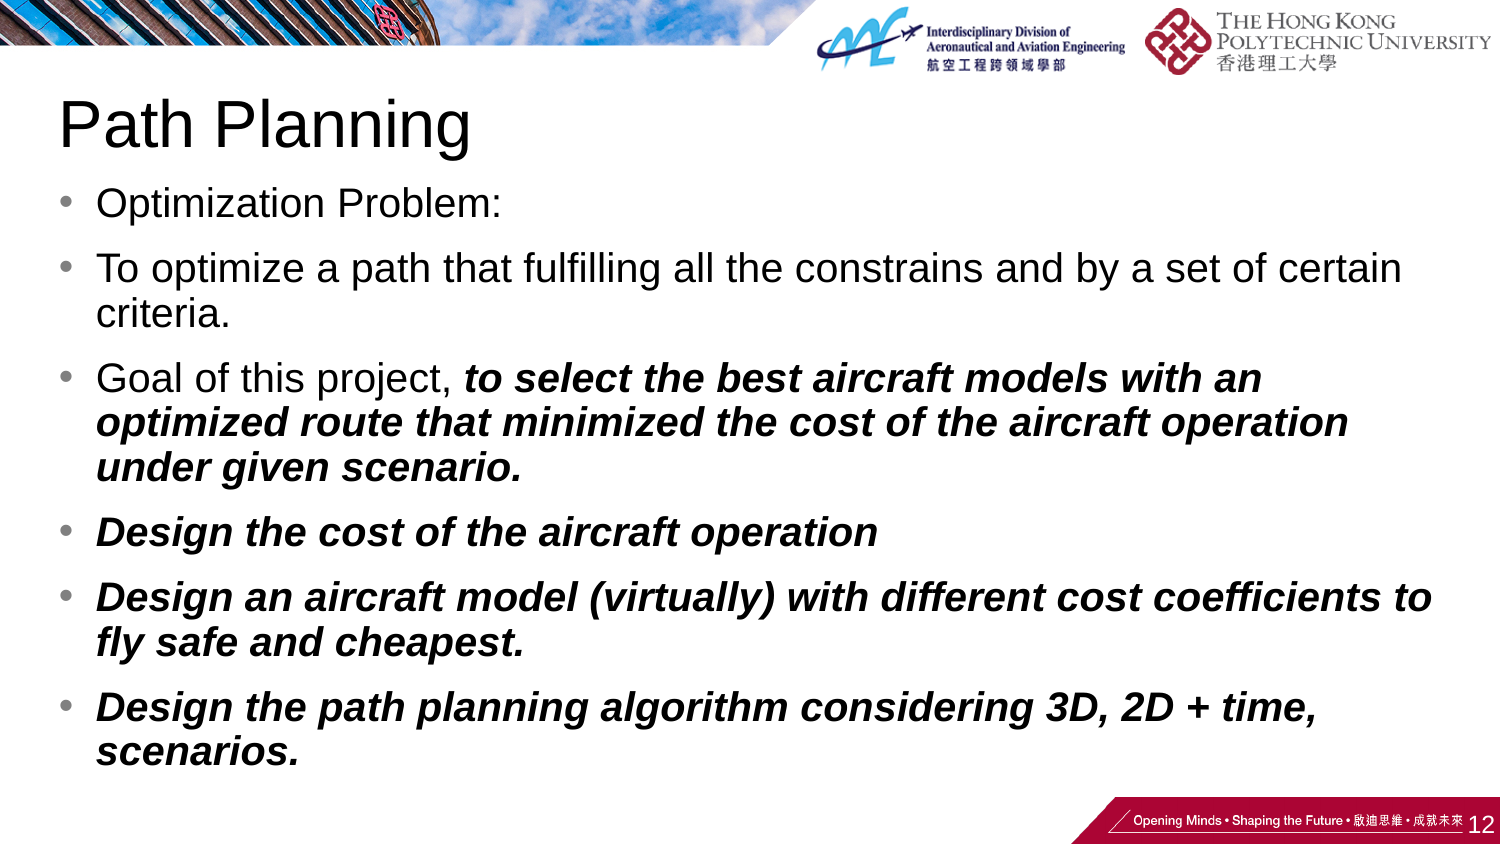

# Path Planning
Optimization Problem:
To optimize a path that fulfilling all the constrains and by a set of certain criteria.
Goal of this project, to select the best aircraft models with an optimized route that minimized the cost of the aircraft operation under given scenario.
Design the cost of the aircraft operation
Design an aircraft model (virtually) with different cost coefficients to fly safe and cheapest.
Design the path planning algorithm considering 3D, 2D + time, scenarios.
12